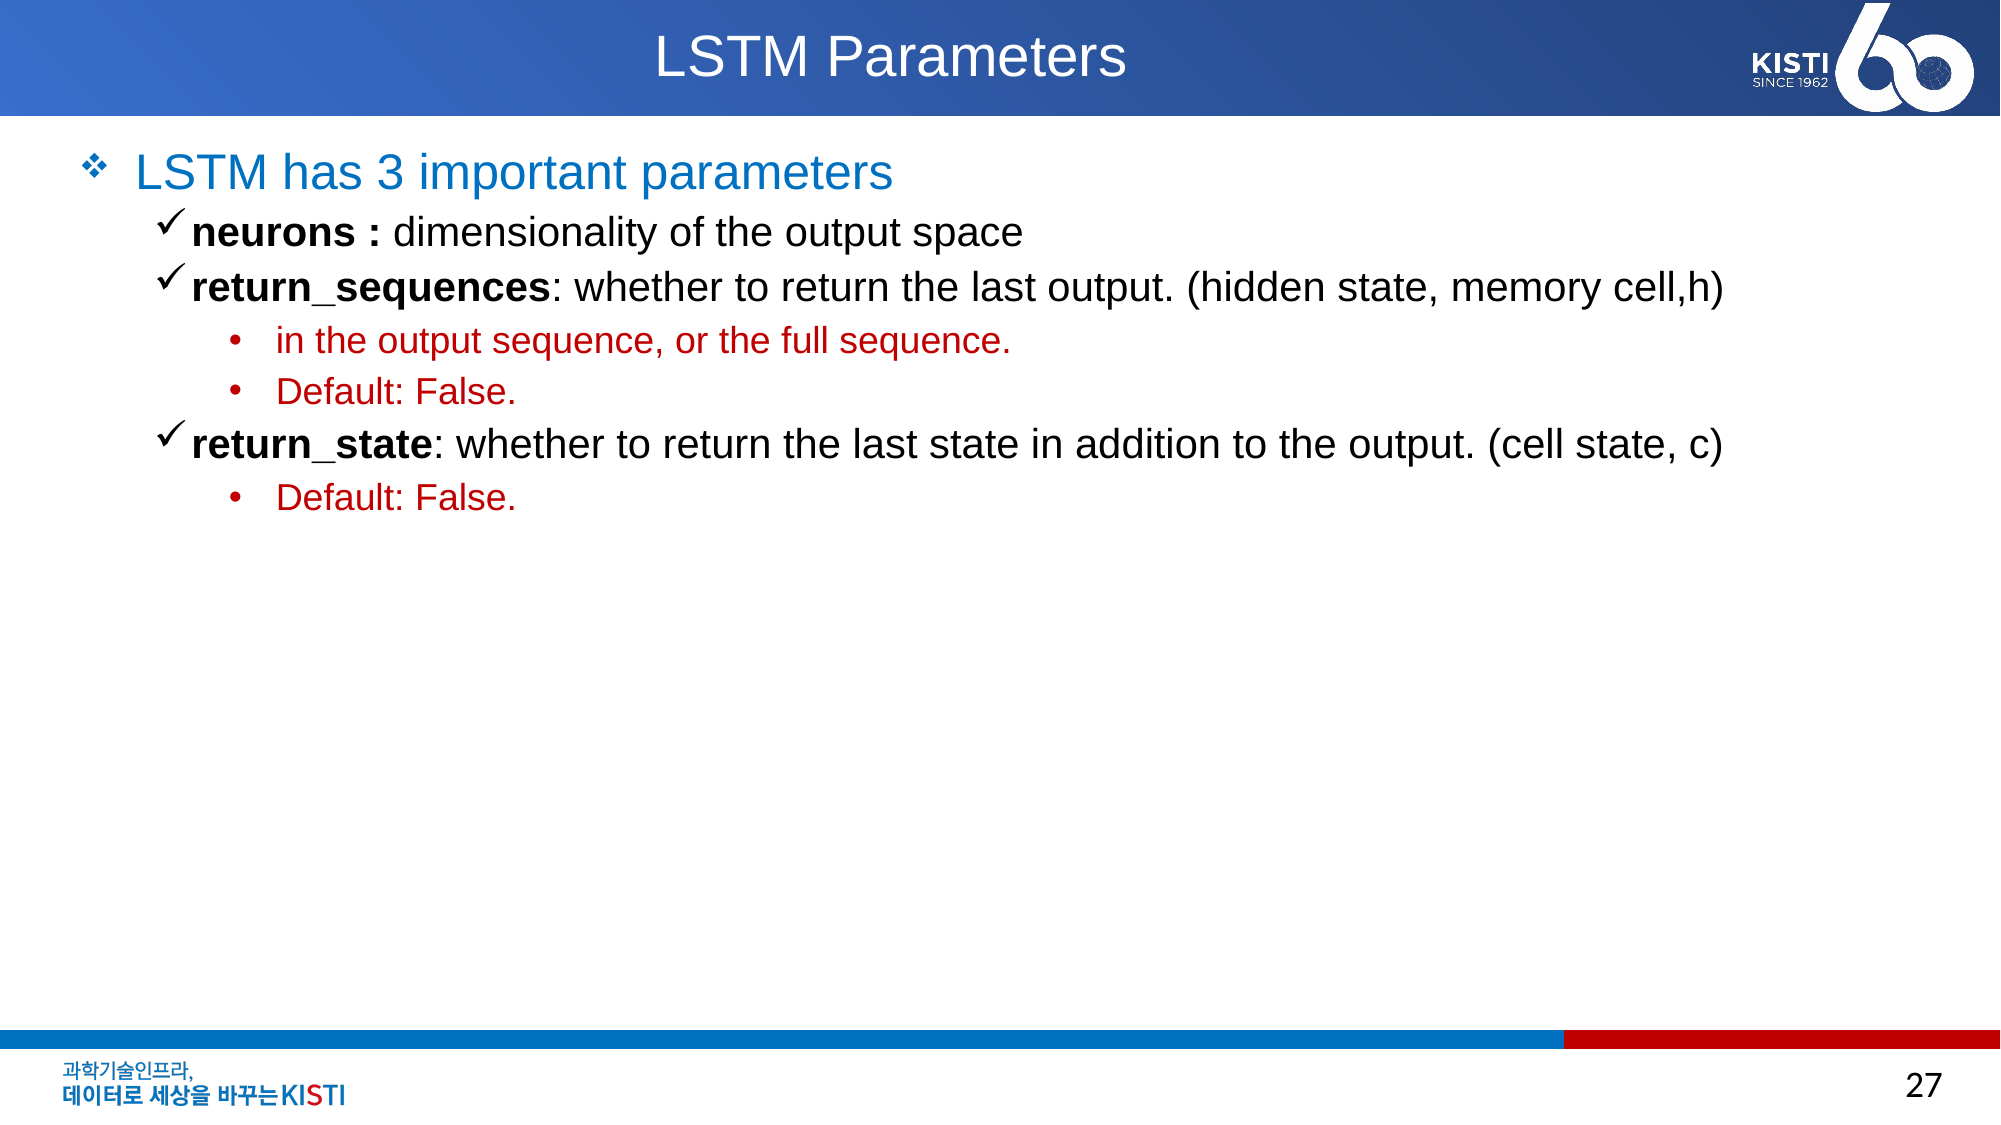

# LSTM Parameters
LSTM has 3 important parameters
neurons : dimensionality of the output space
return_sequences: whether to return the last output. (hidden state, memory cell,h)
in the output sequence, or the full sequence.
Default: False.
return_state: whether to return the last state in addition to the output. (cell state, c)
Default: False.

27